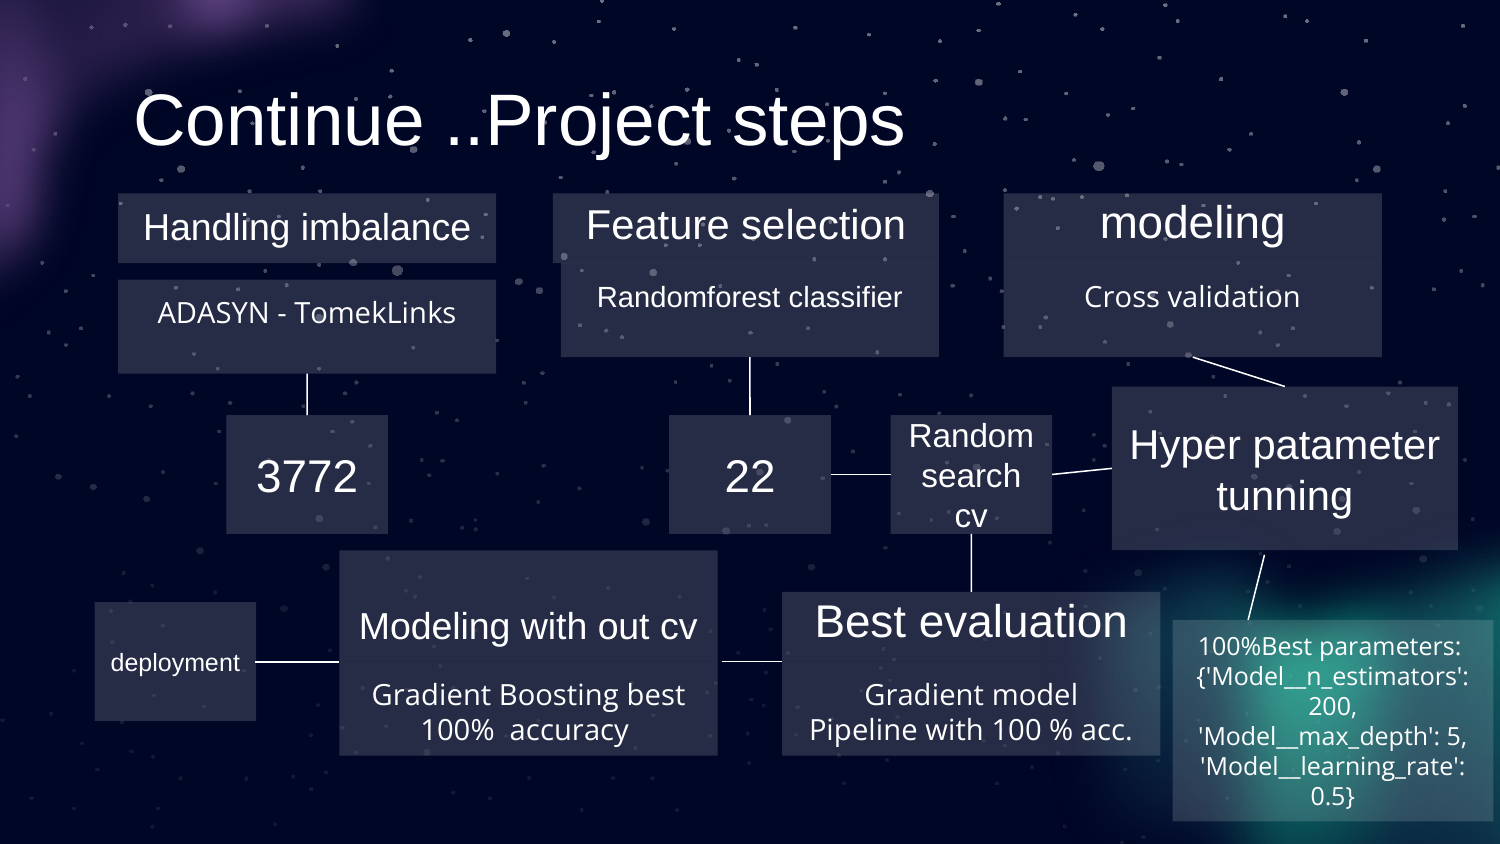

# Continue ..Project steps
Handling imbalance
Feature selection
modeling
Randomforest classifier
Cross validation

ADASYN - TomekLinks
Hyper patameter tunning
3772
22
Random search cv
Modeling with out cv
Best evaluation
deployment
100%Best parameters:  {'Model__n_estimators': 200, 'Model__max_depth': 5, 'Model__learning_rate': 0.5}
Gradient Boosting best 100%  accuracy
Gradient model
Pipeline with 100 % acc.